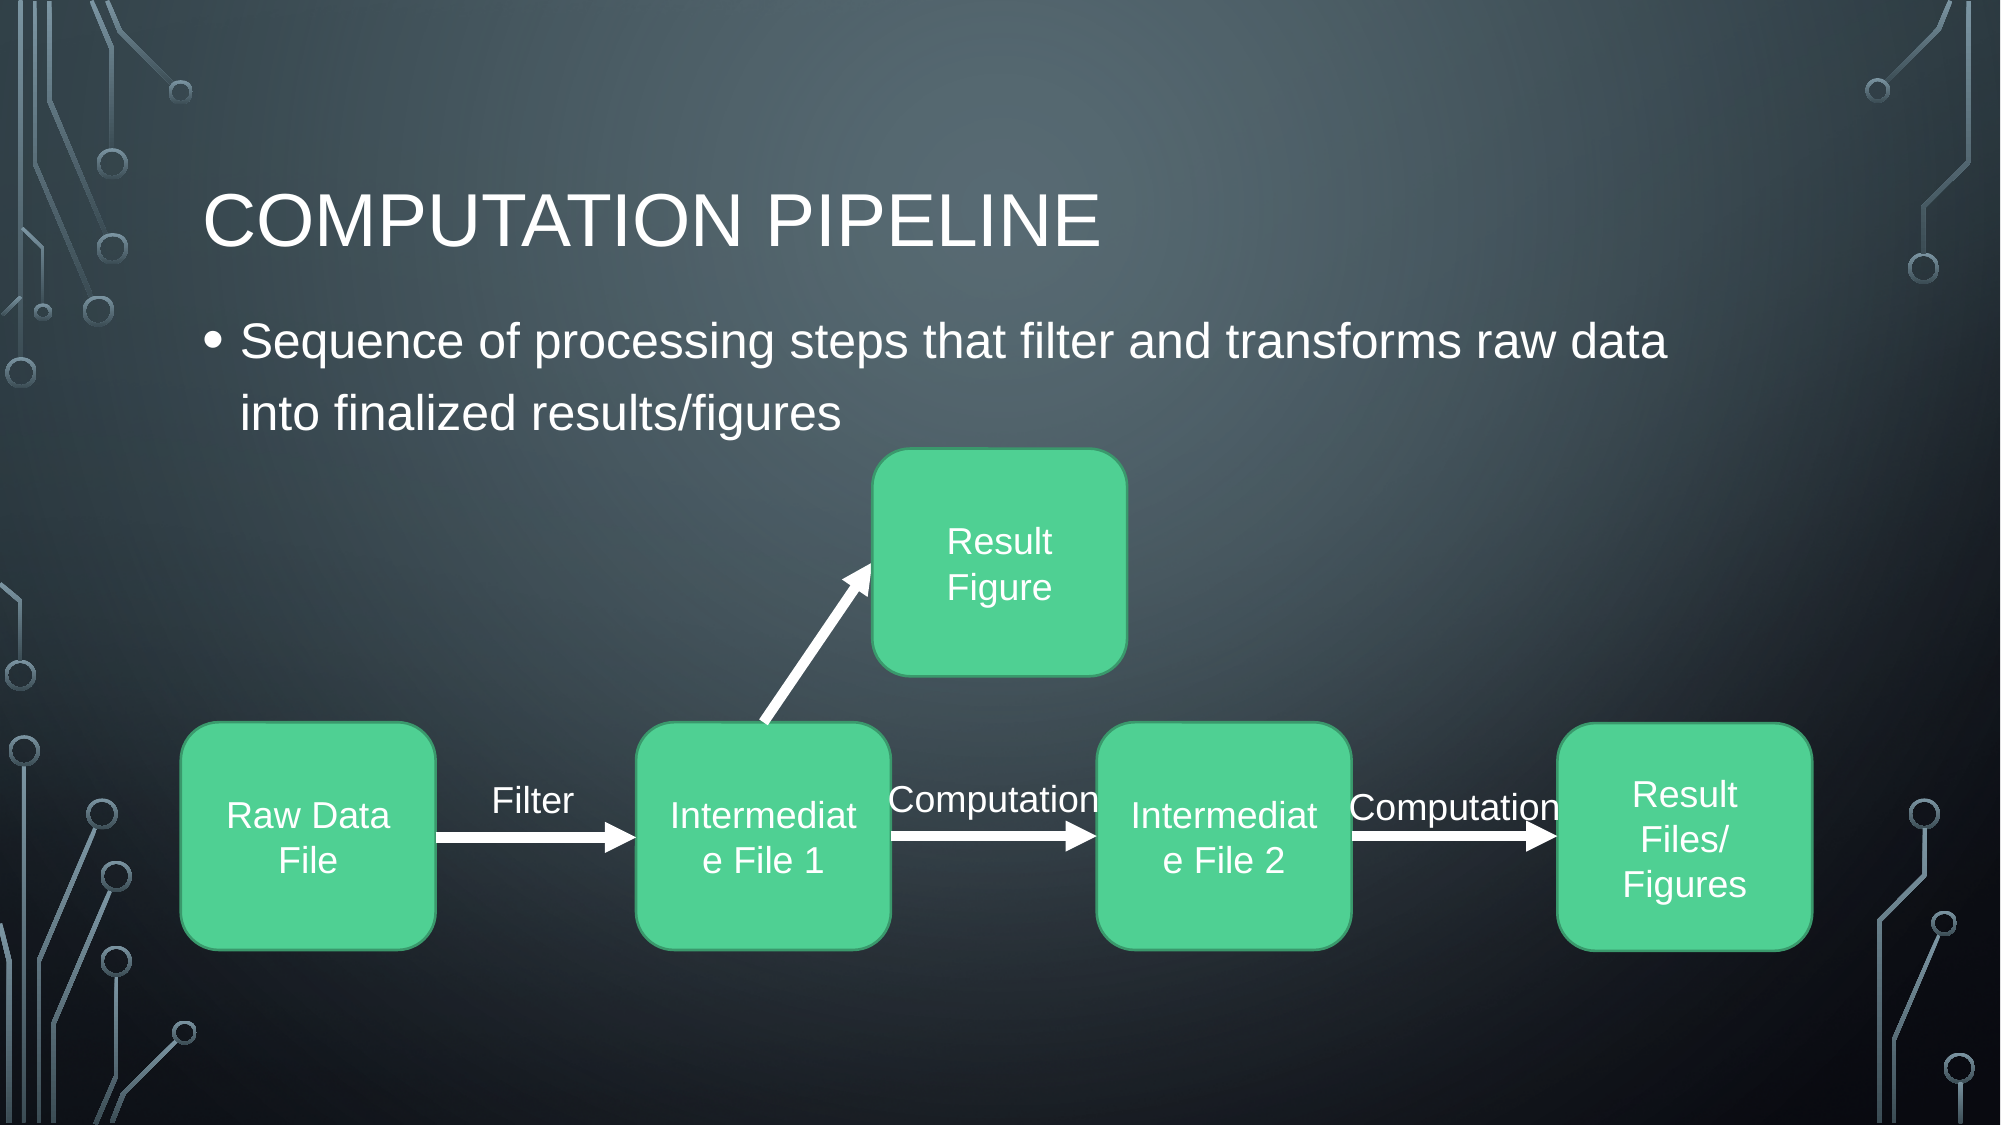

# Computation Pipeline
Sequence of processing steps that filter and transforms raw data into finalized results/figures
Result Figure
Raw Data File
Intermediate File 1
Intermediate File 2
Result
Files/Figures
Computation
Filter
Computation